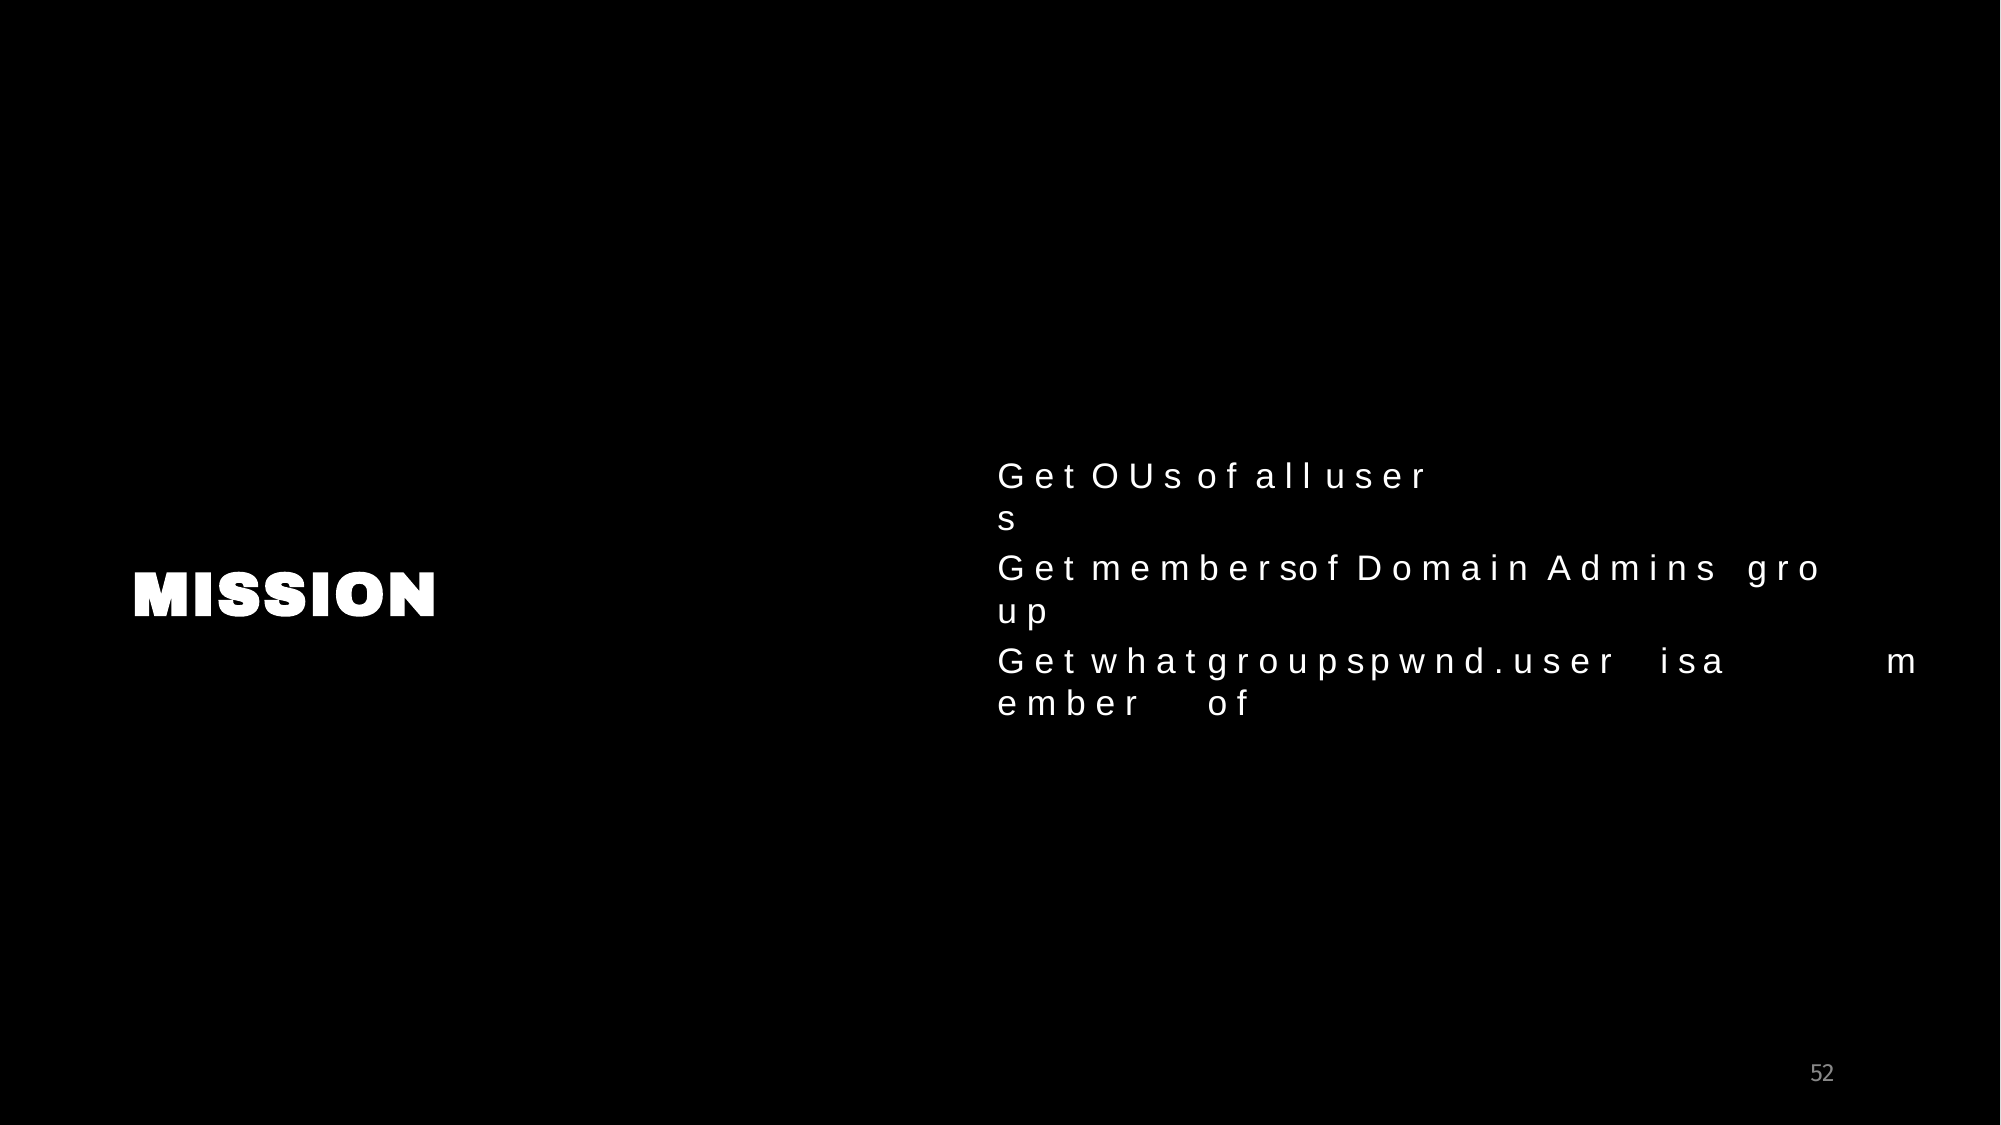

G e t	O U s	o f	a l l	u s e r s
G e t	m e m b e r s	o f	D o m a i n A d m i n s	g r o u p
MISSION
G e t	w h a t	g r o u p s	p w n d . u s e r	i s	a	m e m b e r	o f
52